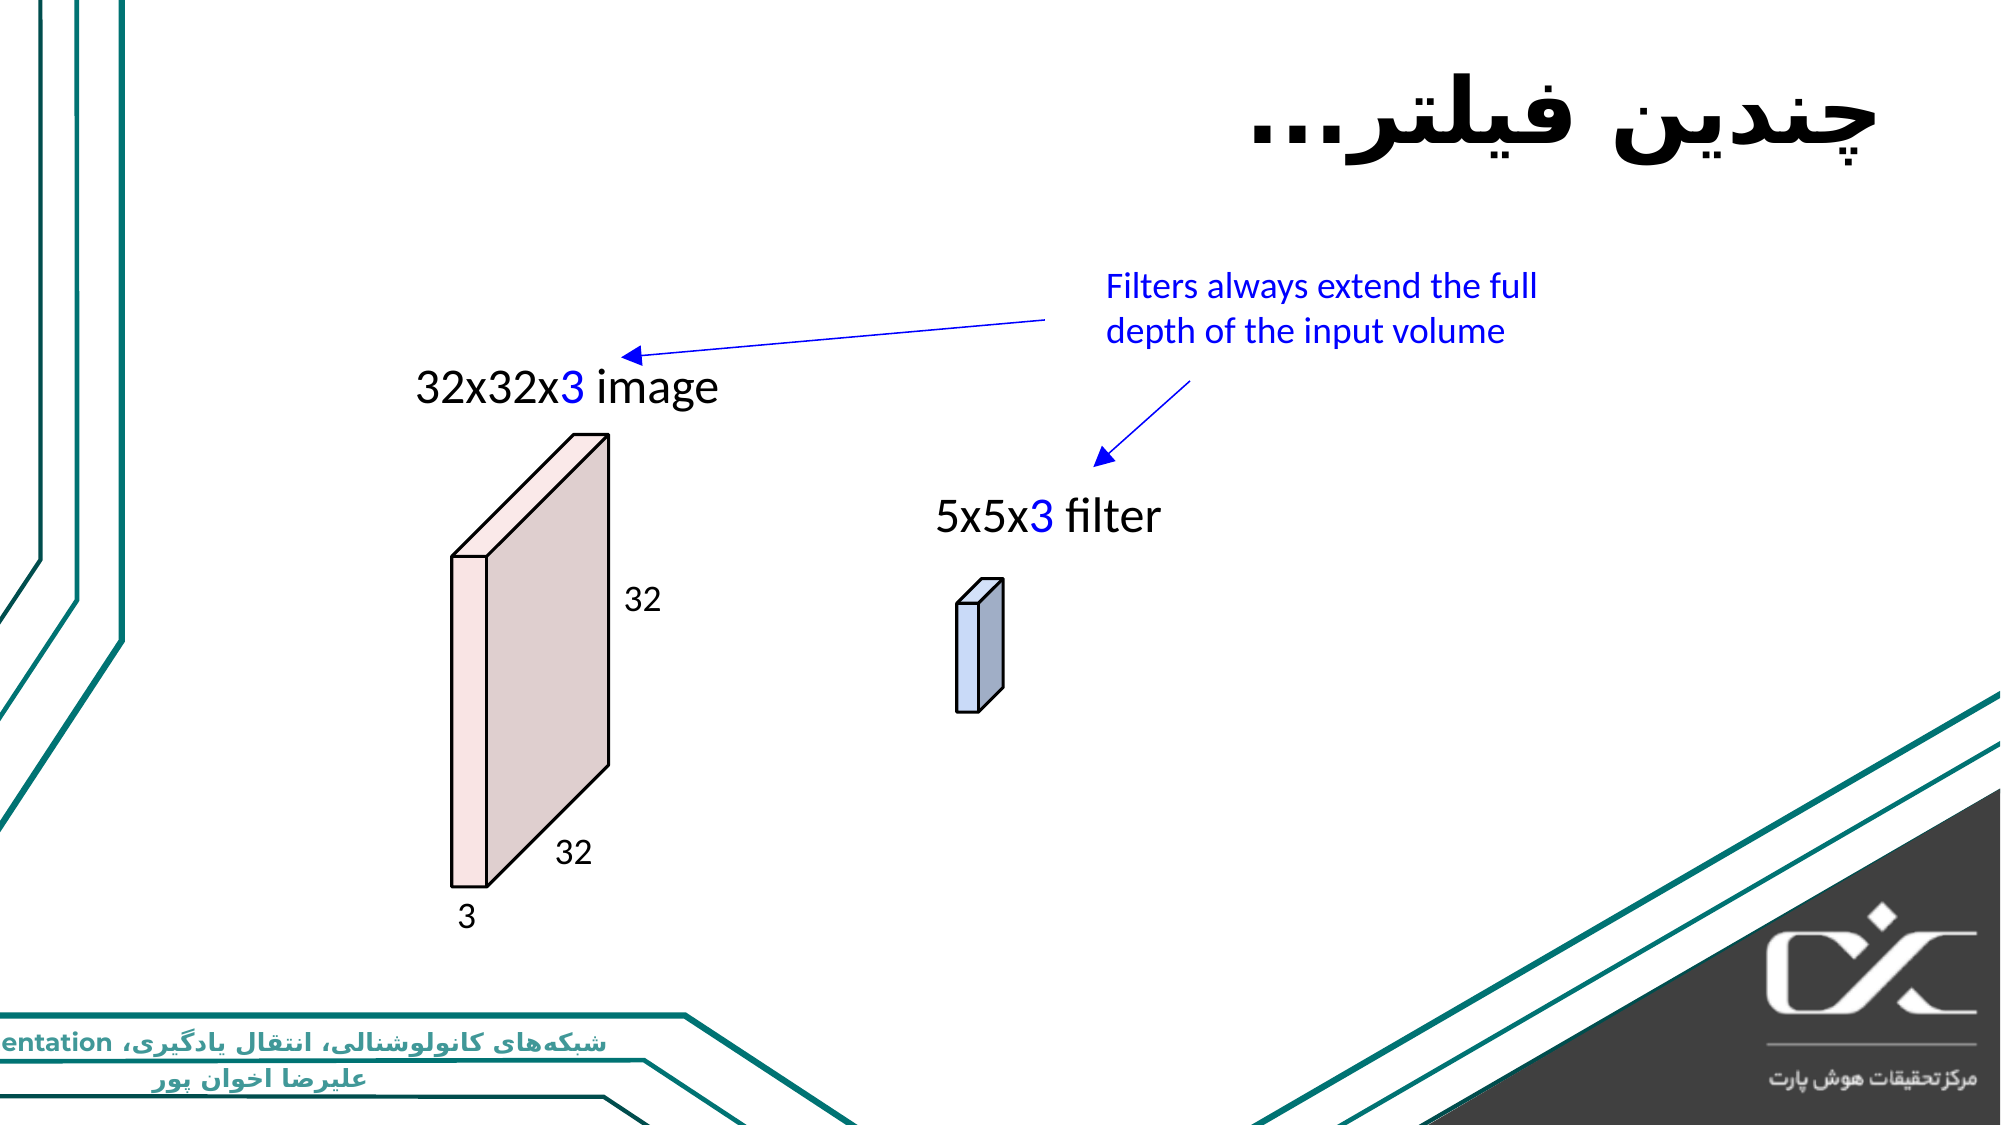

چندین فیلتر...
Filters always extend the full depth of the input volume
32x32x3 image

5x5x3 filter
32

32
3